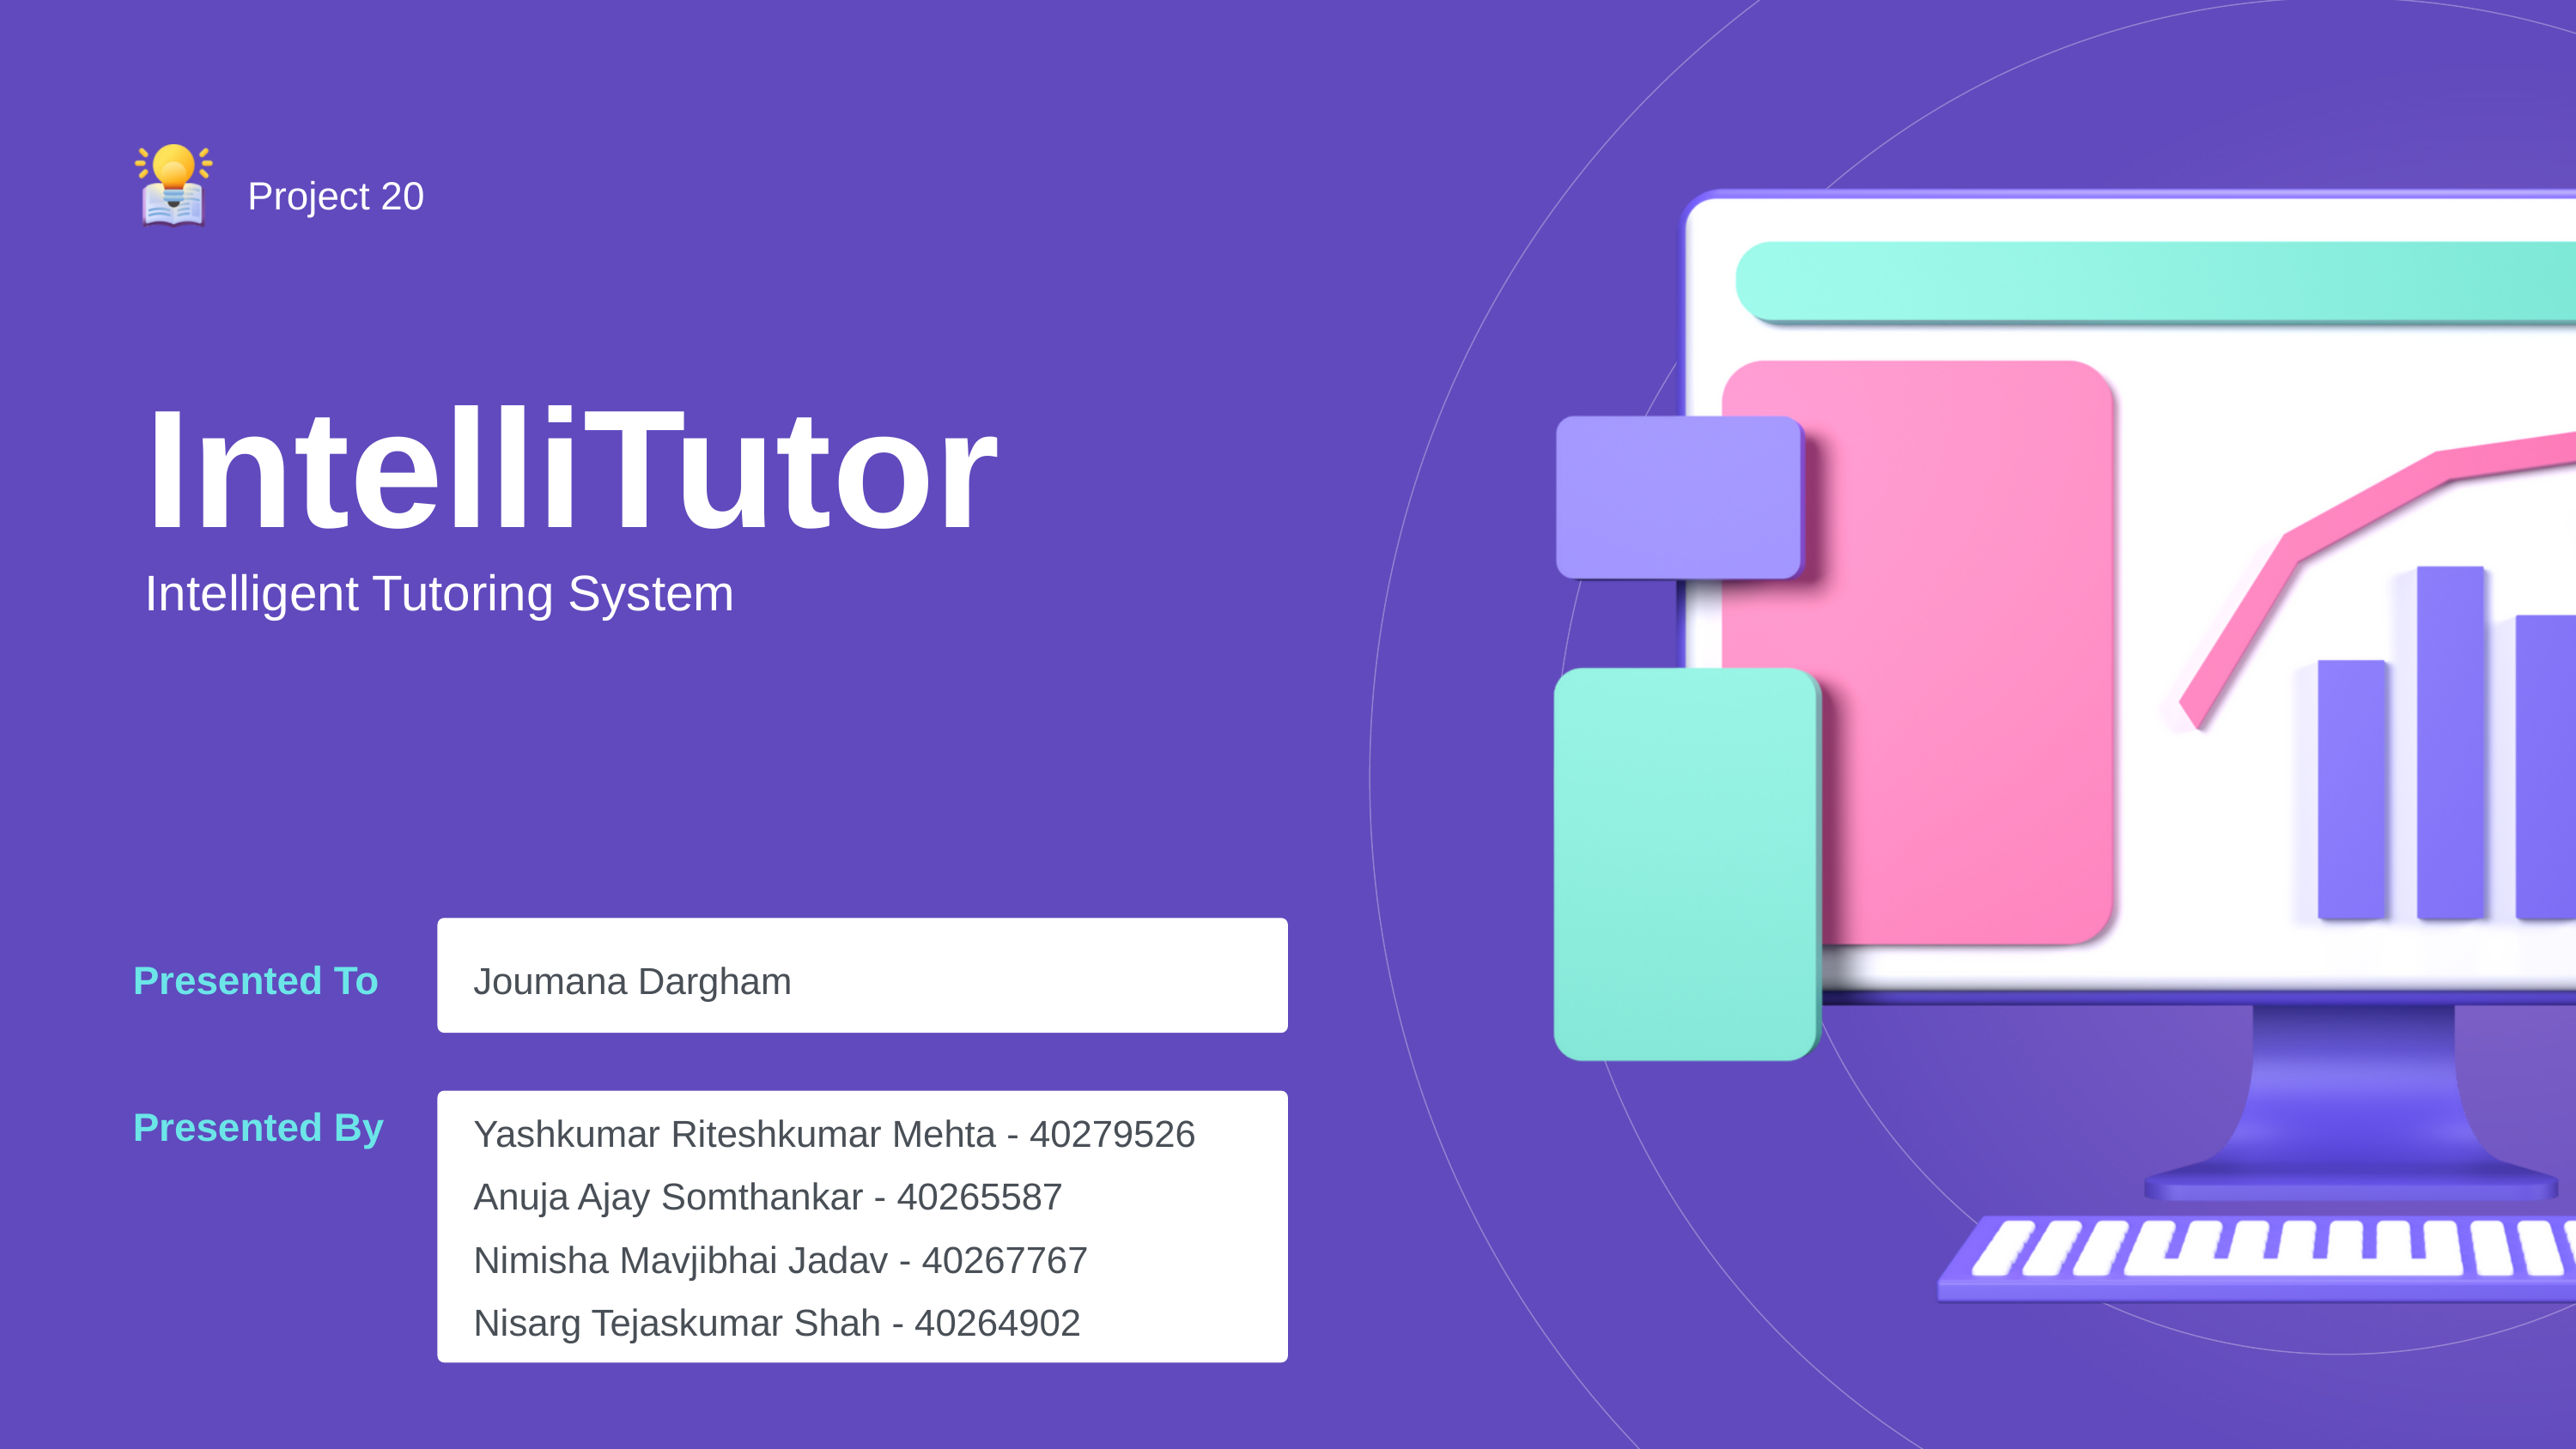

Project 20

IntelliTutor
Intelligent Tutoring System

Joumana Dargham
Presented To

Yashkumar Riteshkumar Mehta - 40279526
Anuja Ajay Somthankar - 40265587
Nimisha Mavjibhai Jadav - 40267767
Nisarg Tejaskumar Shah - 40264902
Presented By